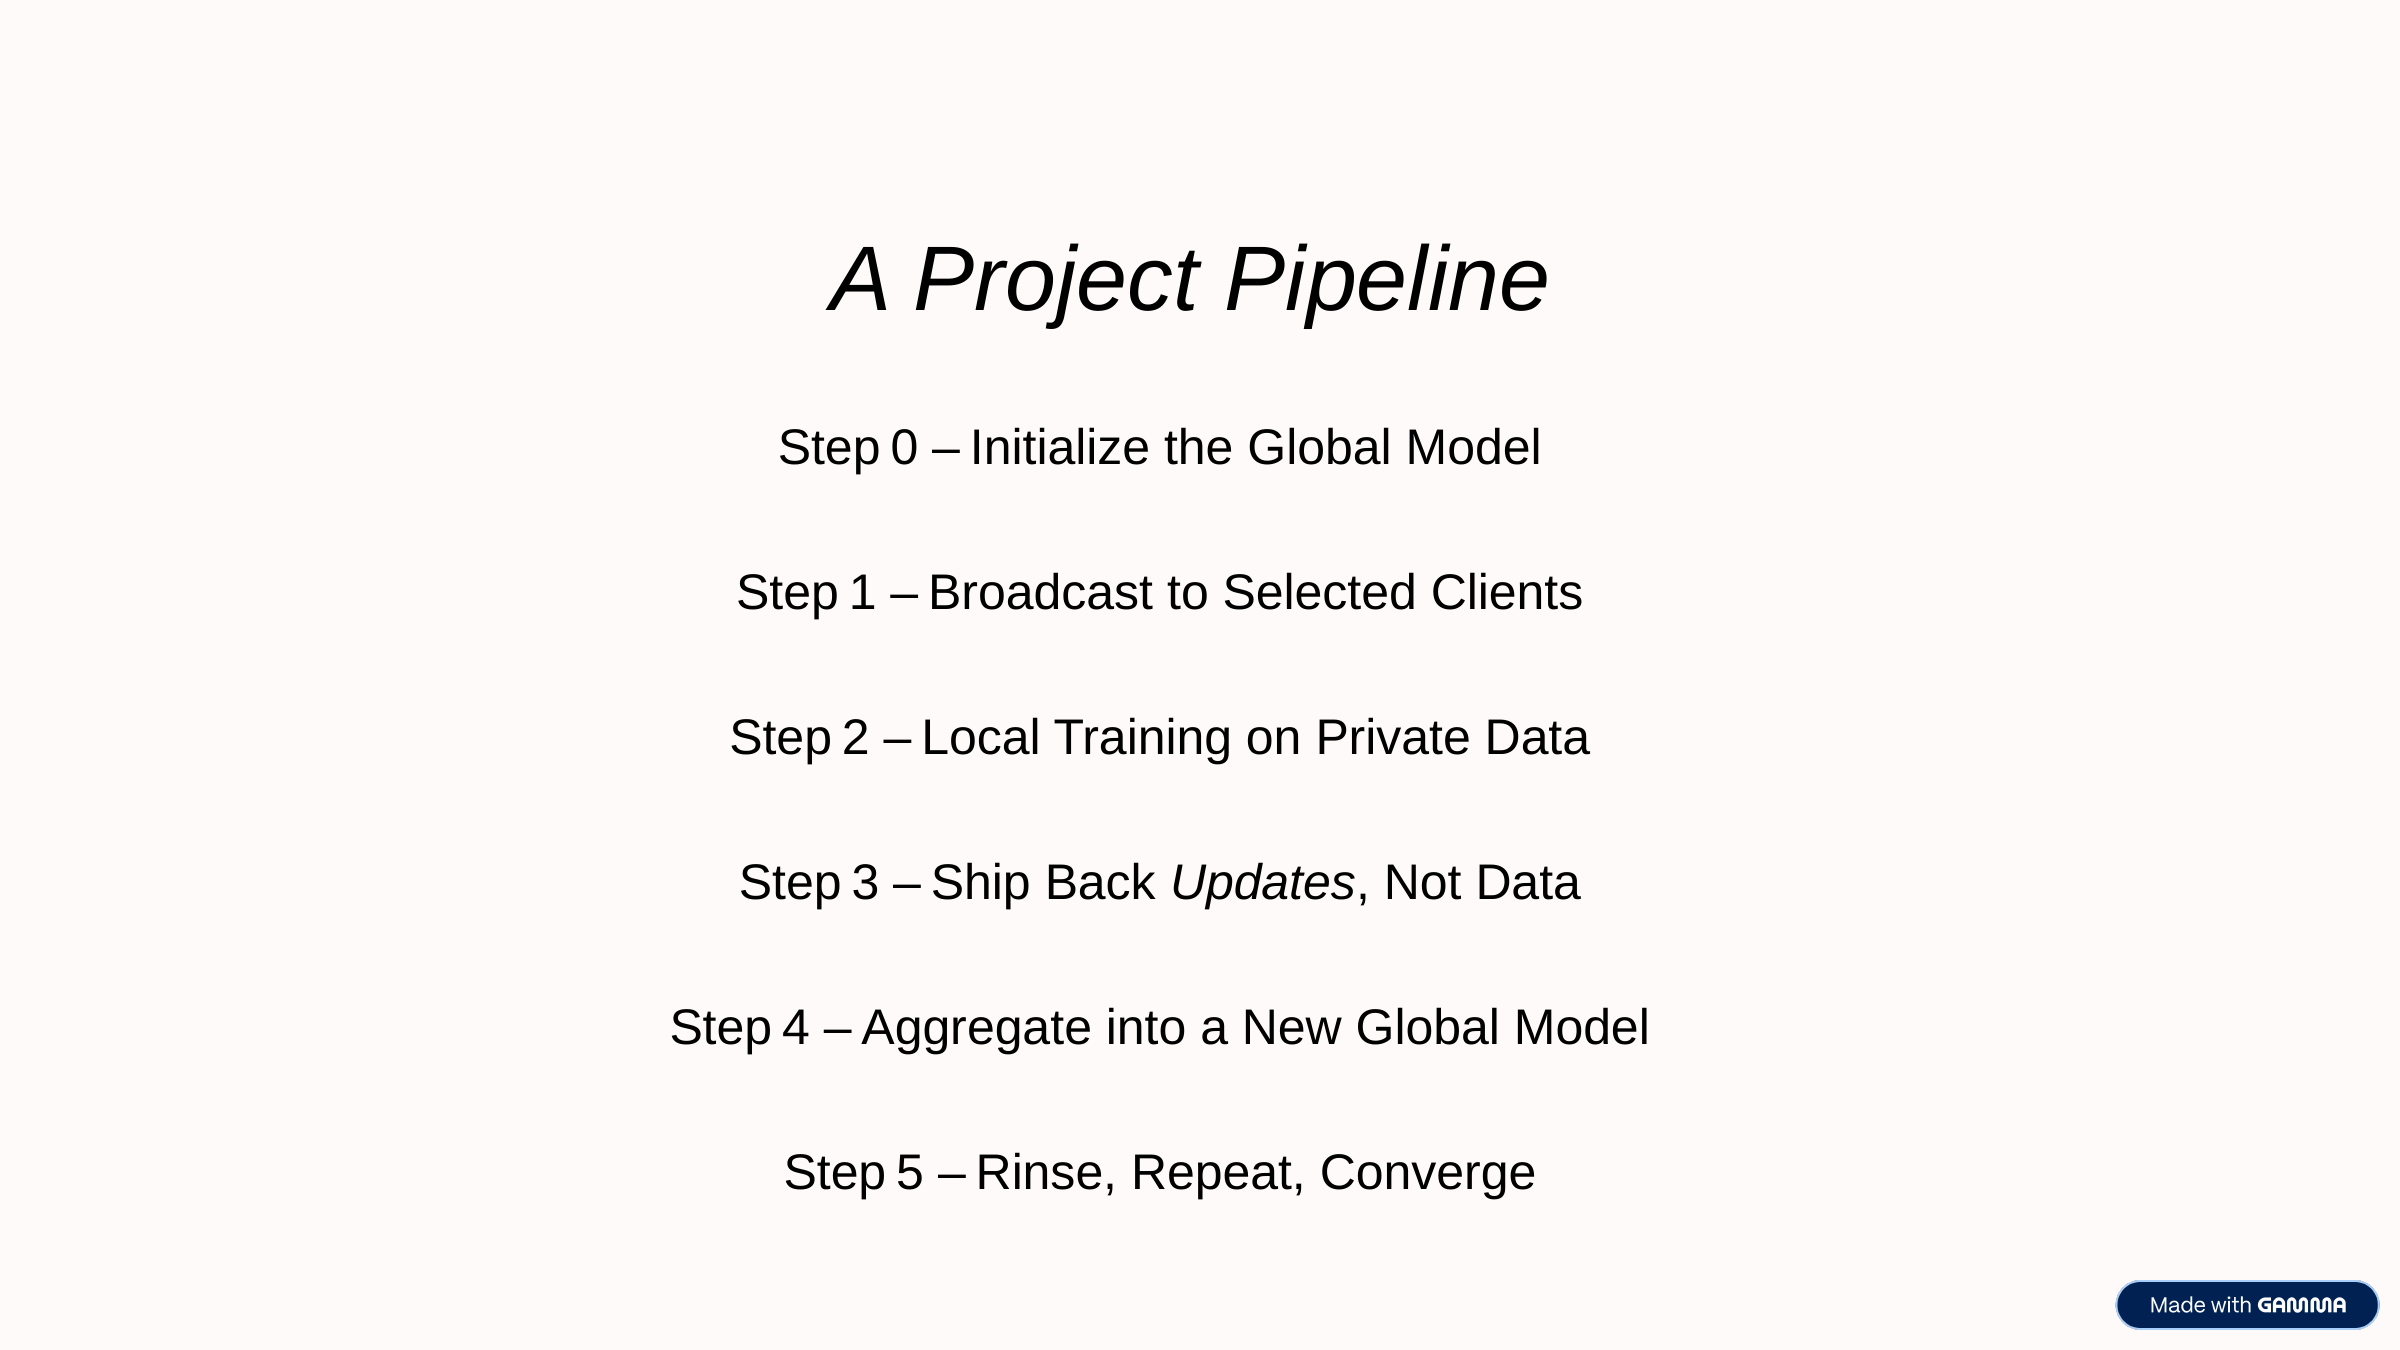

A Project Pipeline
Step 0 – Initialize the Global Model
Step 1 – Broadcast to Selected Clients
Step 2 – Local Training on Private Data
Step 3 – Ship Back Updates, Not Data
Step 4 – Aggregate into a New Global Model
Step 5 – Rinse, Repeat, Converge